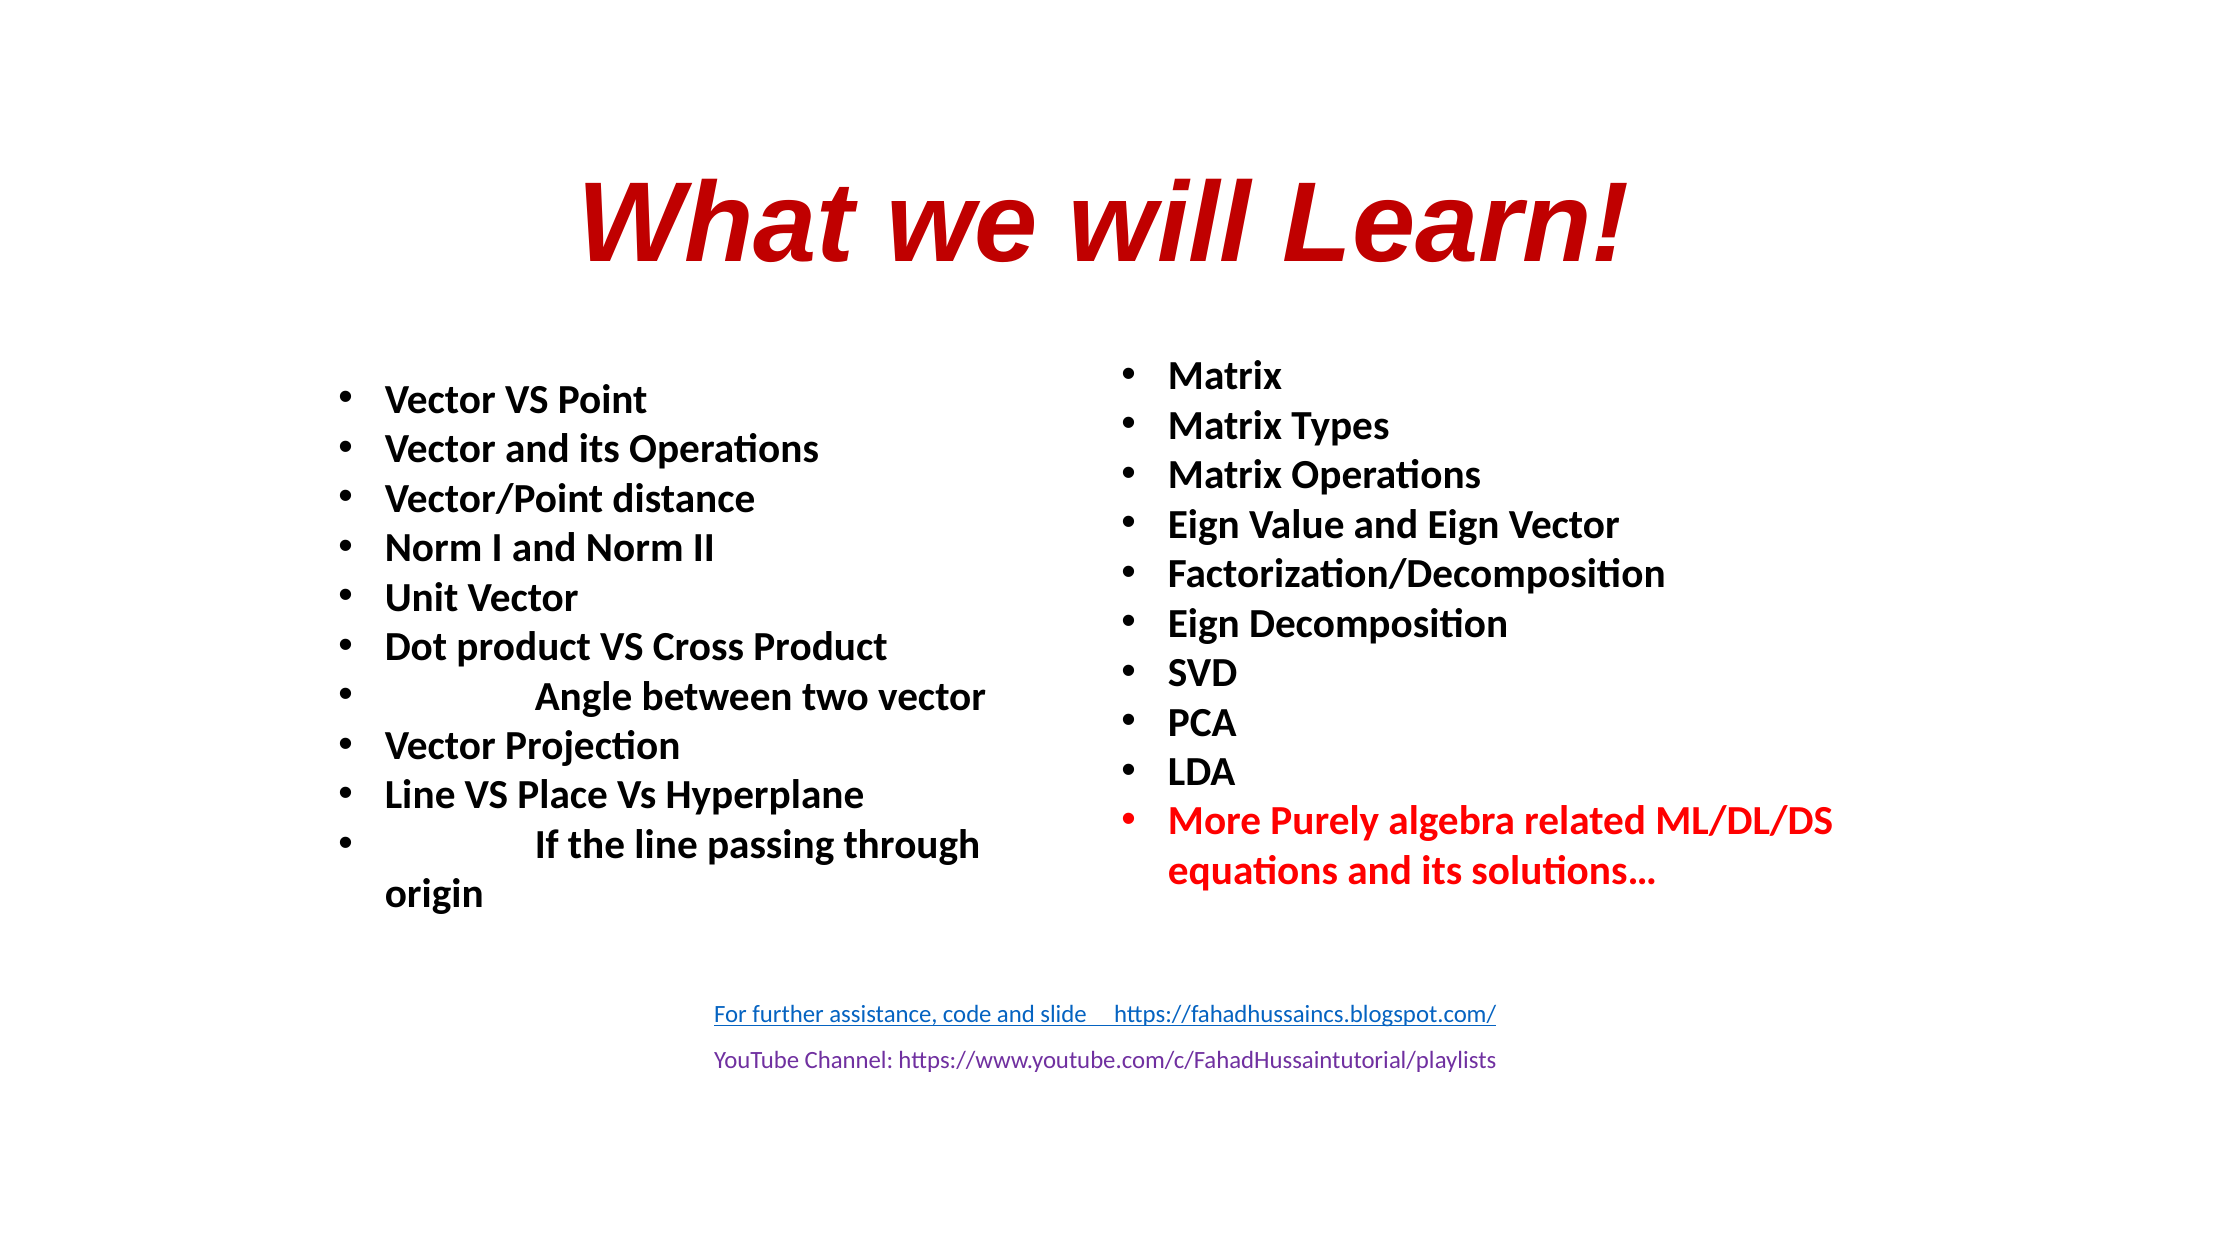

# What we will Learn!
Matrix
Matrix Types
Matrix Operations
Eign Value and Eign Vector
Factorization/Decomposition
Eign Decomposition
SVD
PCA
LDA
More Purely algebra related ML/DL/DS equations and its solutions…
Vector VS Point
Vector and its Operations
Vector/Point distance
Norm I and Norm II
Unit Vector
Dot product VS Cross Product
	Angle between two vector
Vector Projection
Line VS Place Vs Hyperplane
 	If the line passing through origin

For further assistance, code and slide     https://fahadhussaincs.blogspot.com/
YouTube Channel: https://www.youtube.com/c/FahadHussaintutorial/playlists